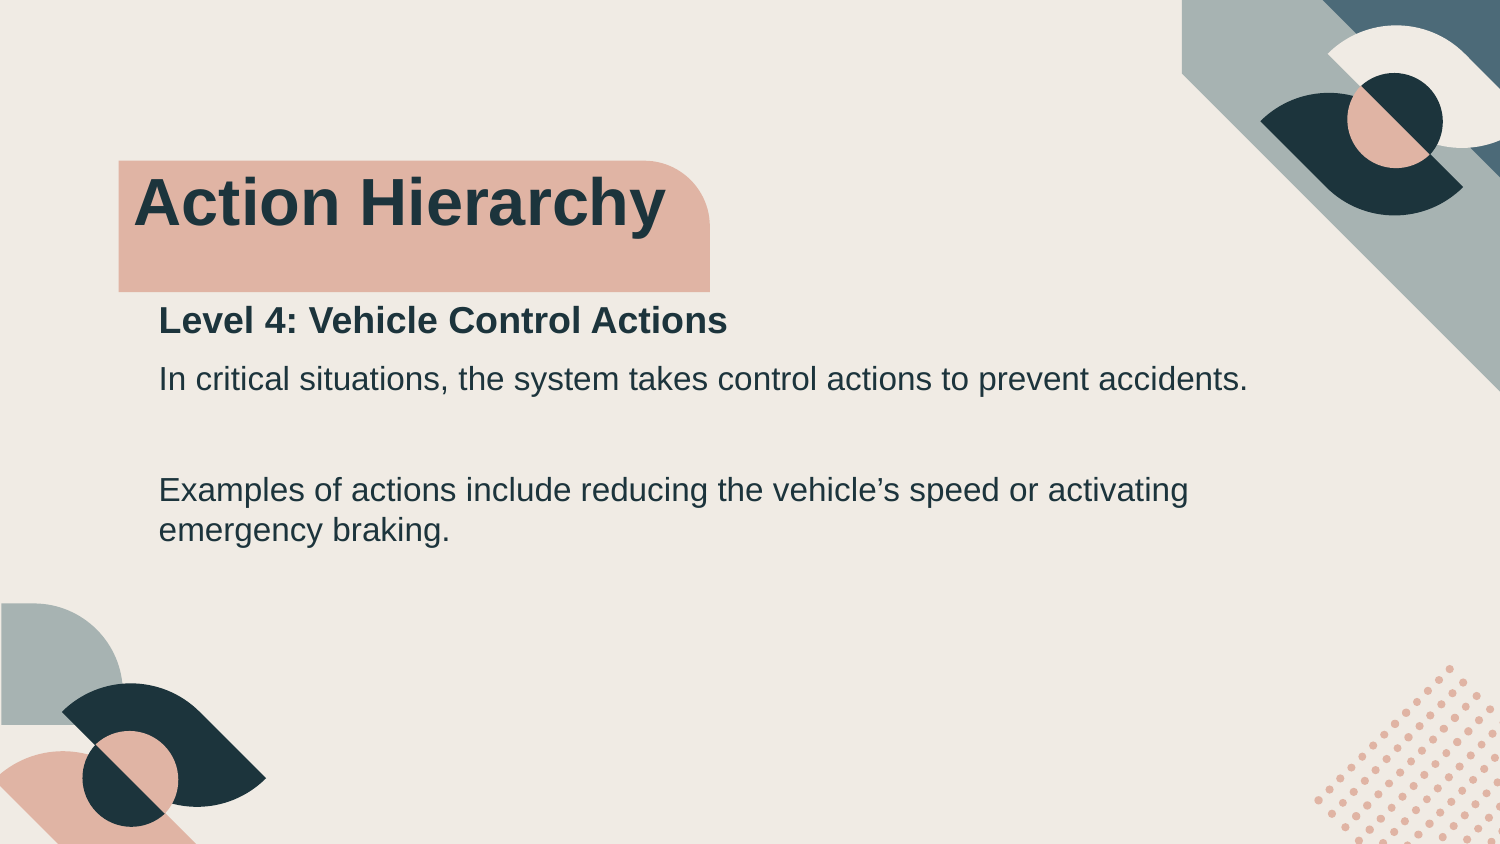

Action Hierarchy

Level 4: Vehicle Control Actions
In critical situations, the system takes control actions to prevent accidents.

Examples of actions include reducing the vehicle’s speed or activating emergency braking.